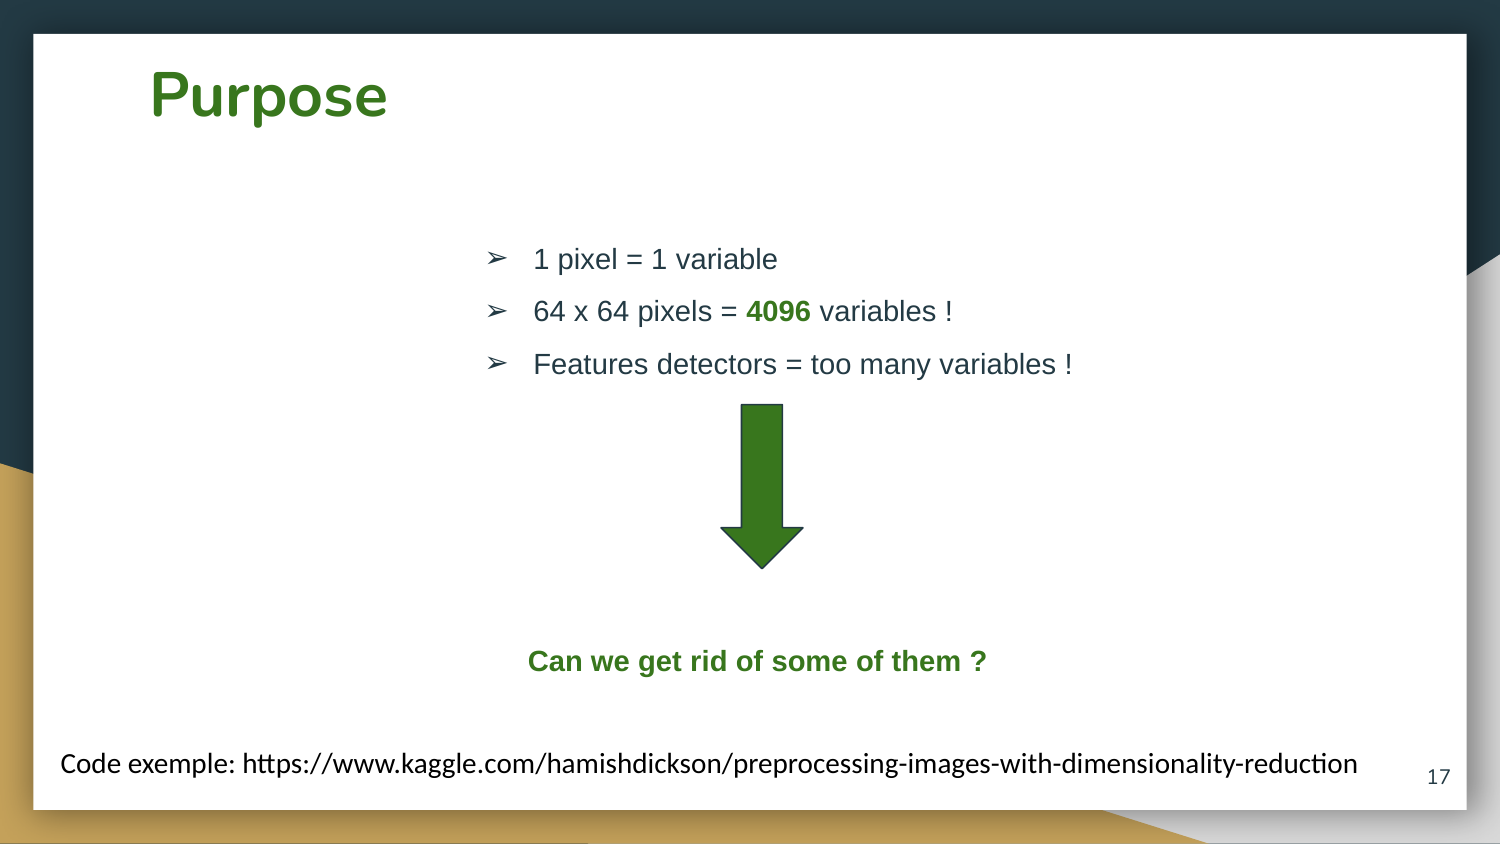

# Purpose
1 pixel = 1 variable
64 x 64 pixels = 4096 variables !
Features detectors = too many variables !

Can we get rid of some of them ?
Code exemple: https://www.kaggle.com/hamishdickson/preprocessing-images-with-dimensionality-reduction
17